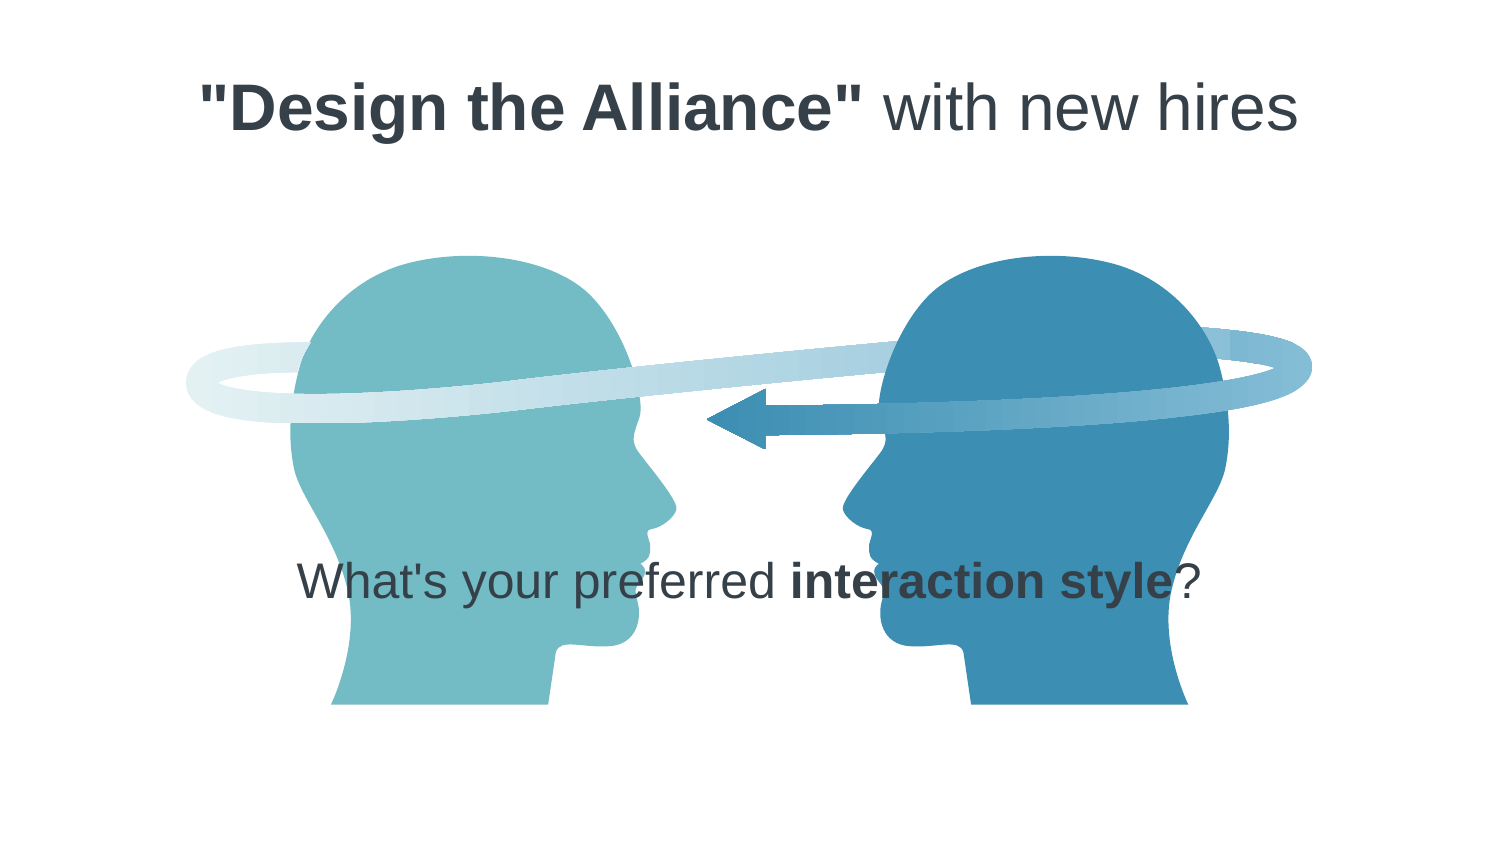

# "Design the Alliance" with new hires

What's your preferred interaction style?